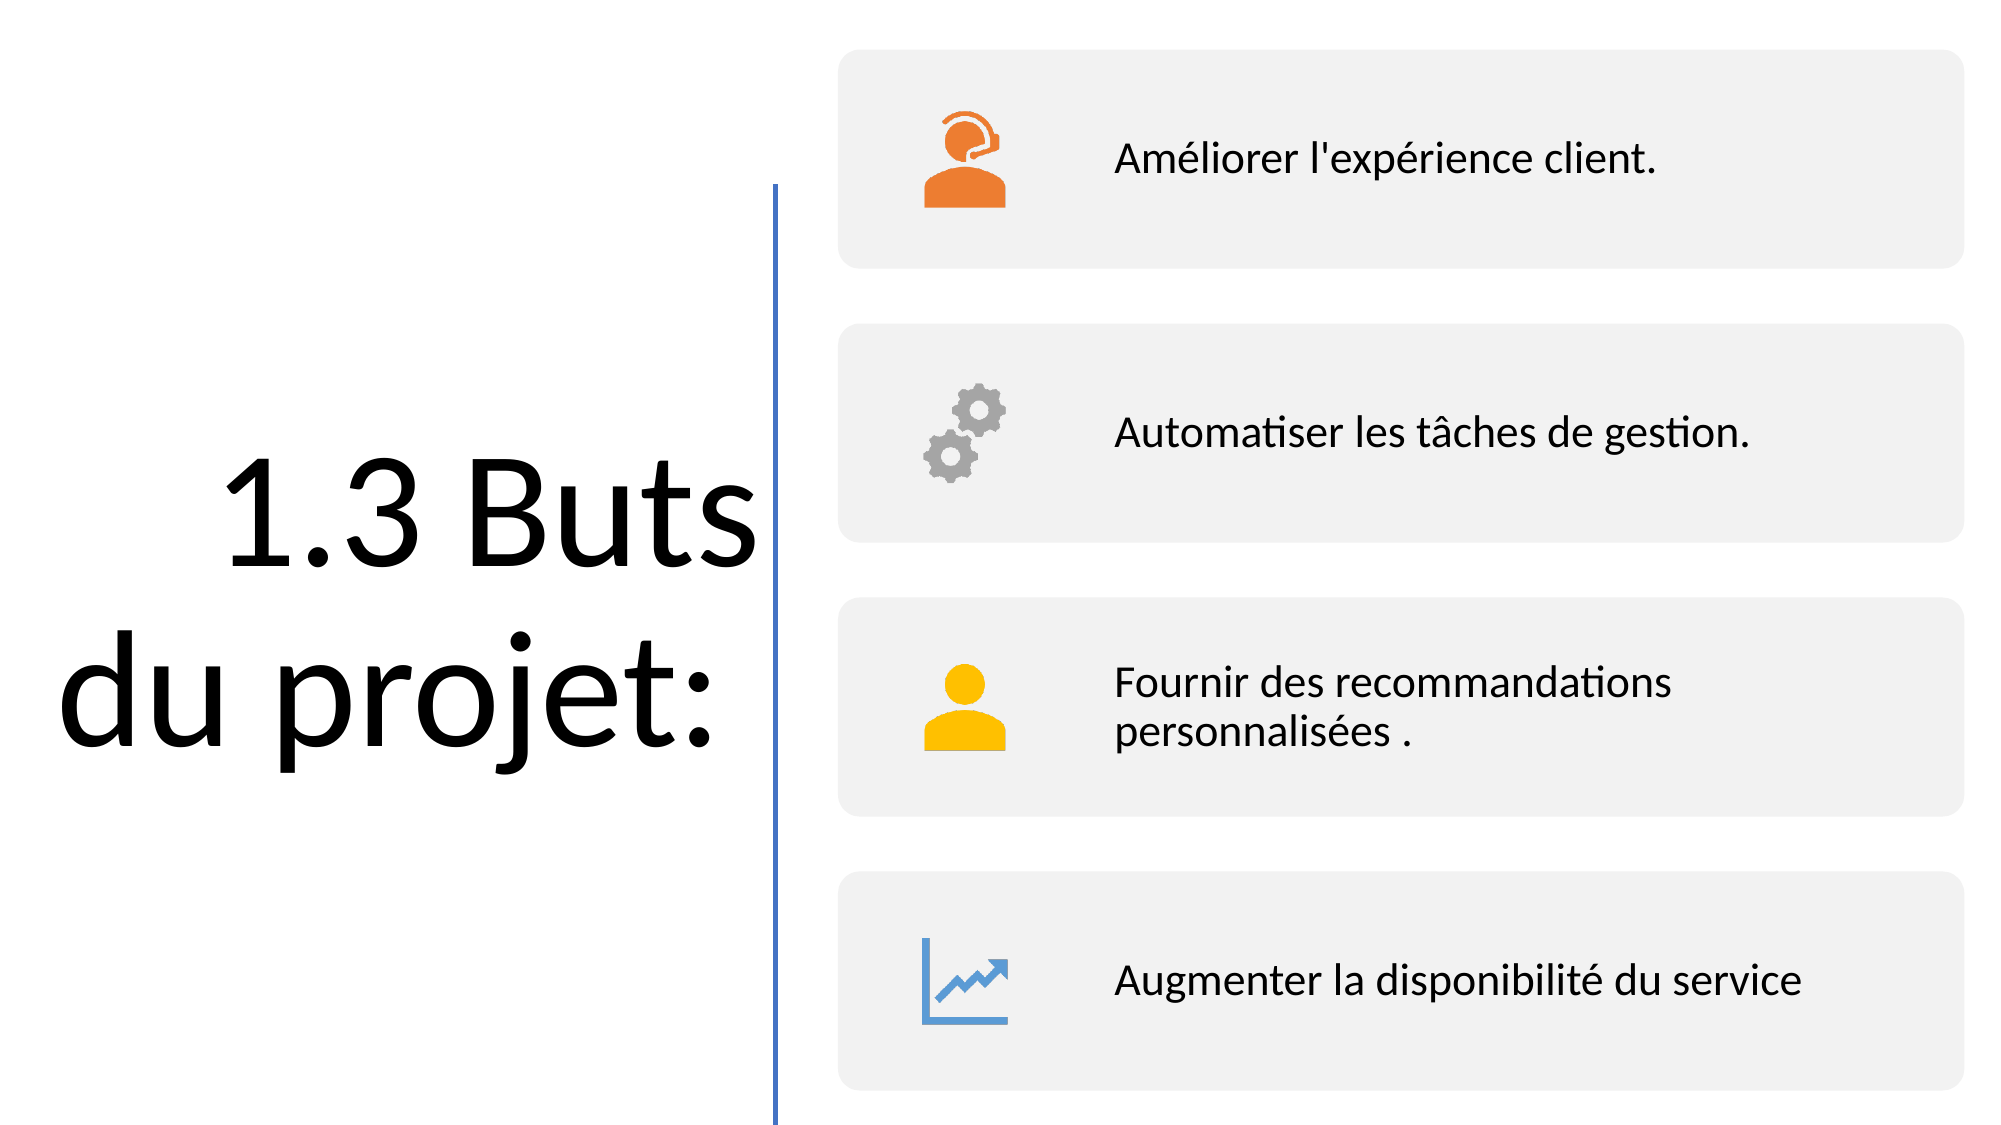

Améliorer l'expérience client.
Automatiser les tâches de gestion.
Fournir des recommandations personnalisées .
Augmenter la disponibilité du service
# 1.3 Buts du projet: